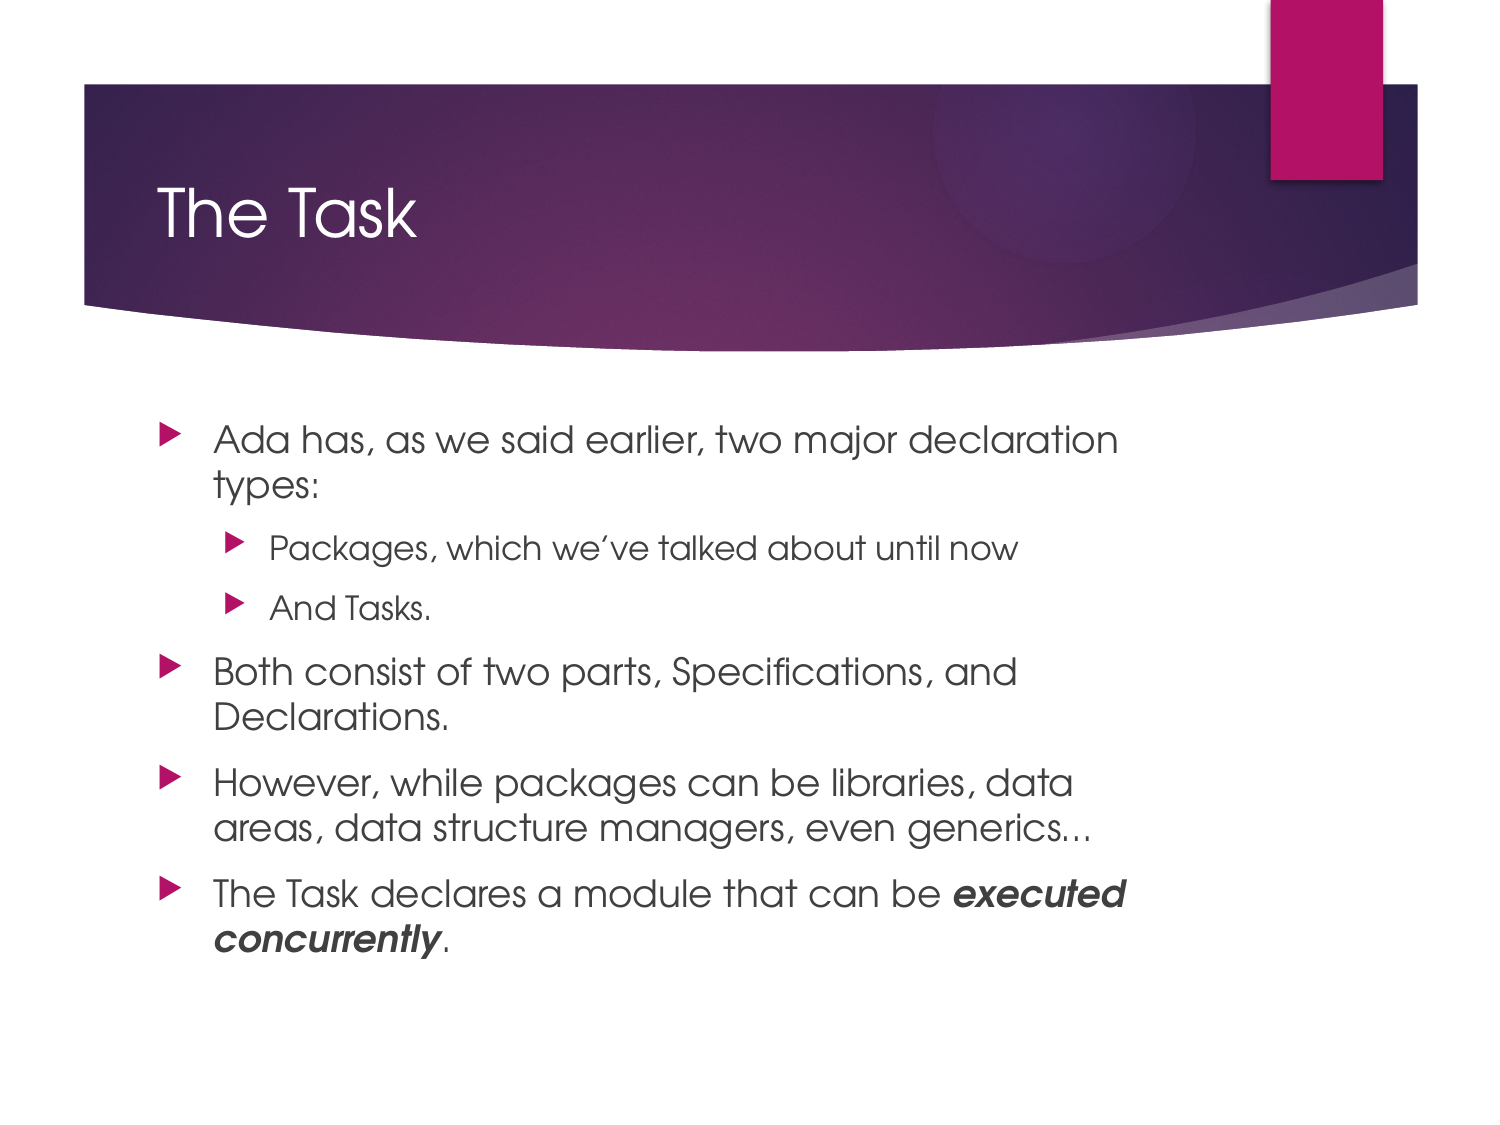

# The Task
Ada has, as we said earlier, two major declaration types:
Packages, which we’ve talked about until now
And Tasks.
Both consist of two parts, Specifications, and Declarations.
However, while packages can be libraries, data areas, data structure managers, even generics…
The Task declares a module that can be executed concurrently.